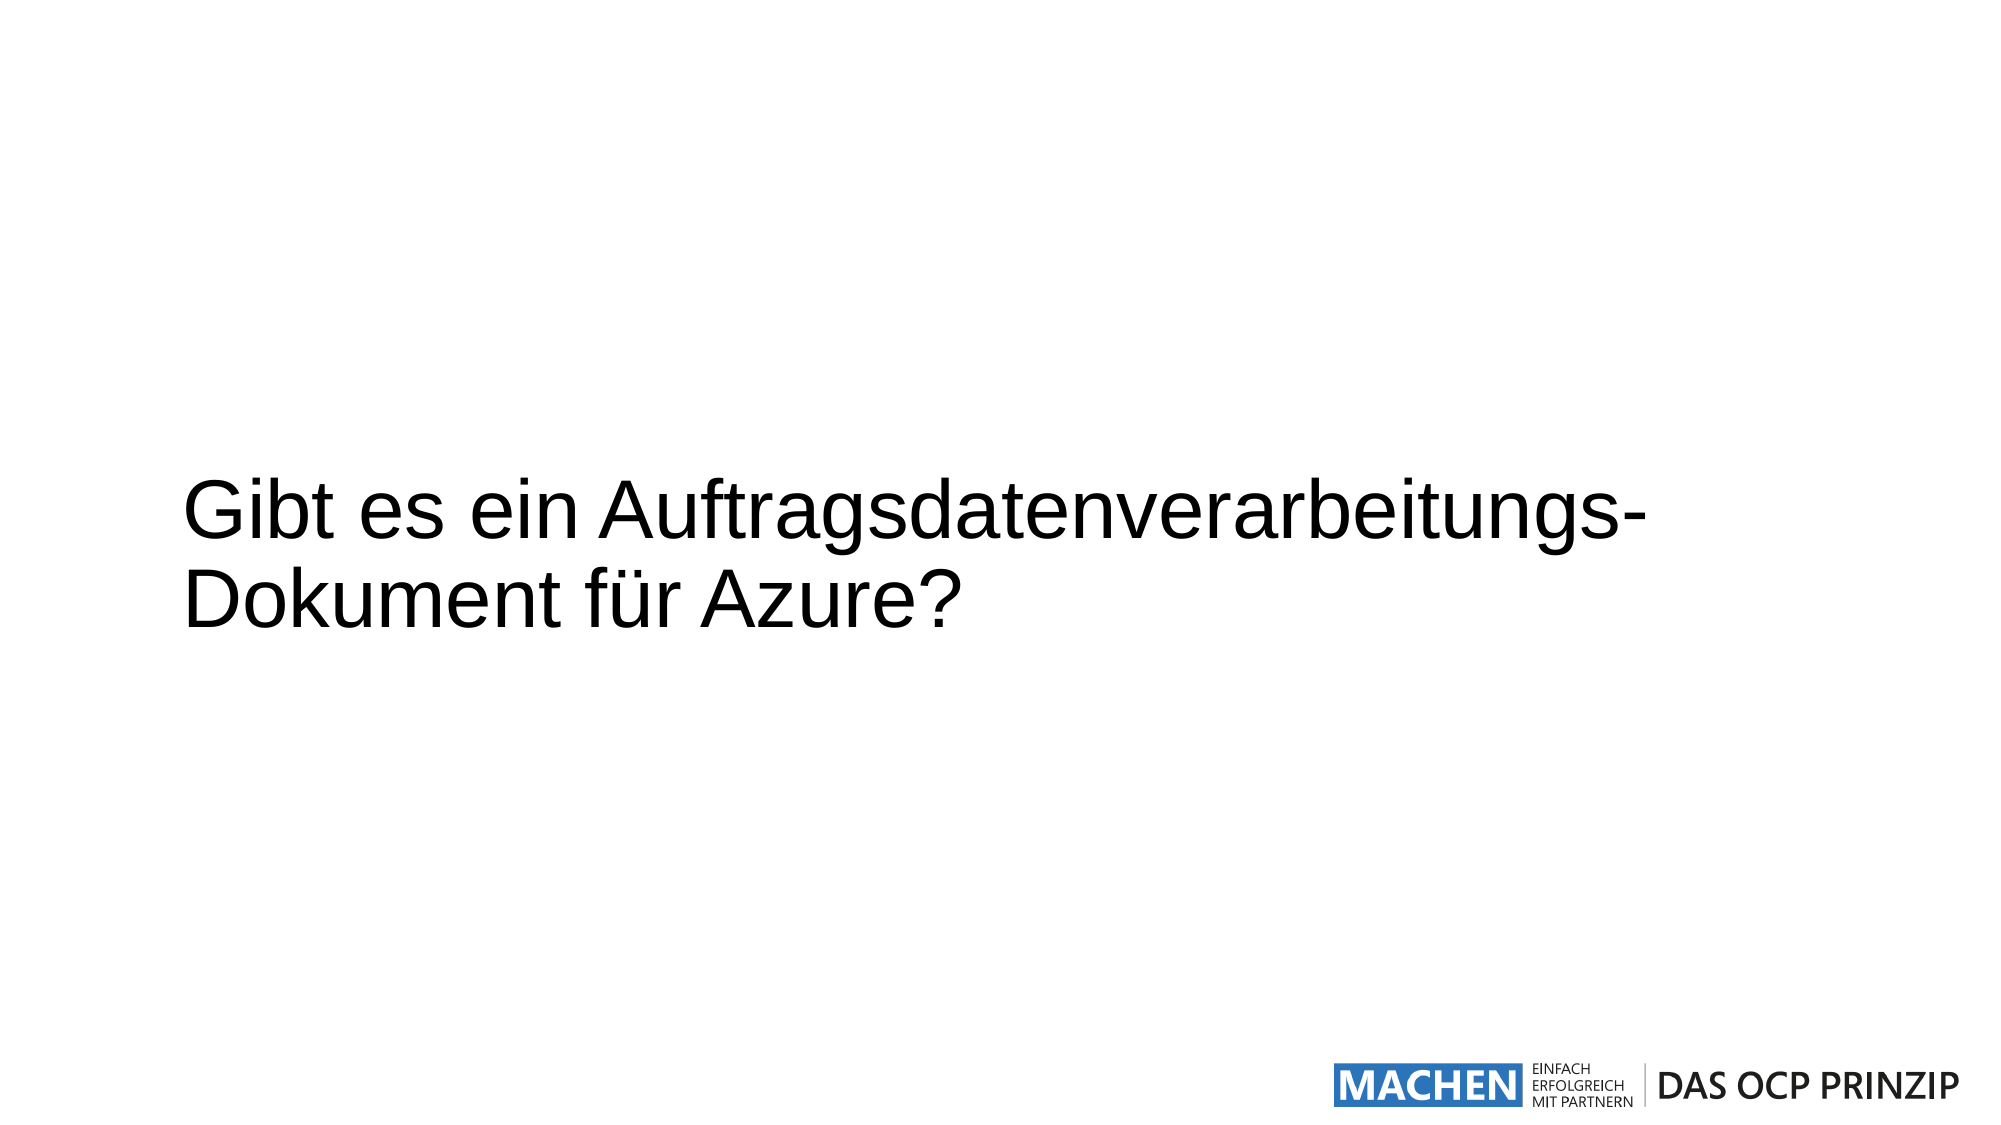

#
Gibt es ein Auftragsdatenverarbeitungs-Dokument für Azure?